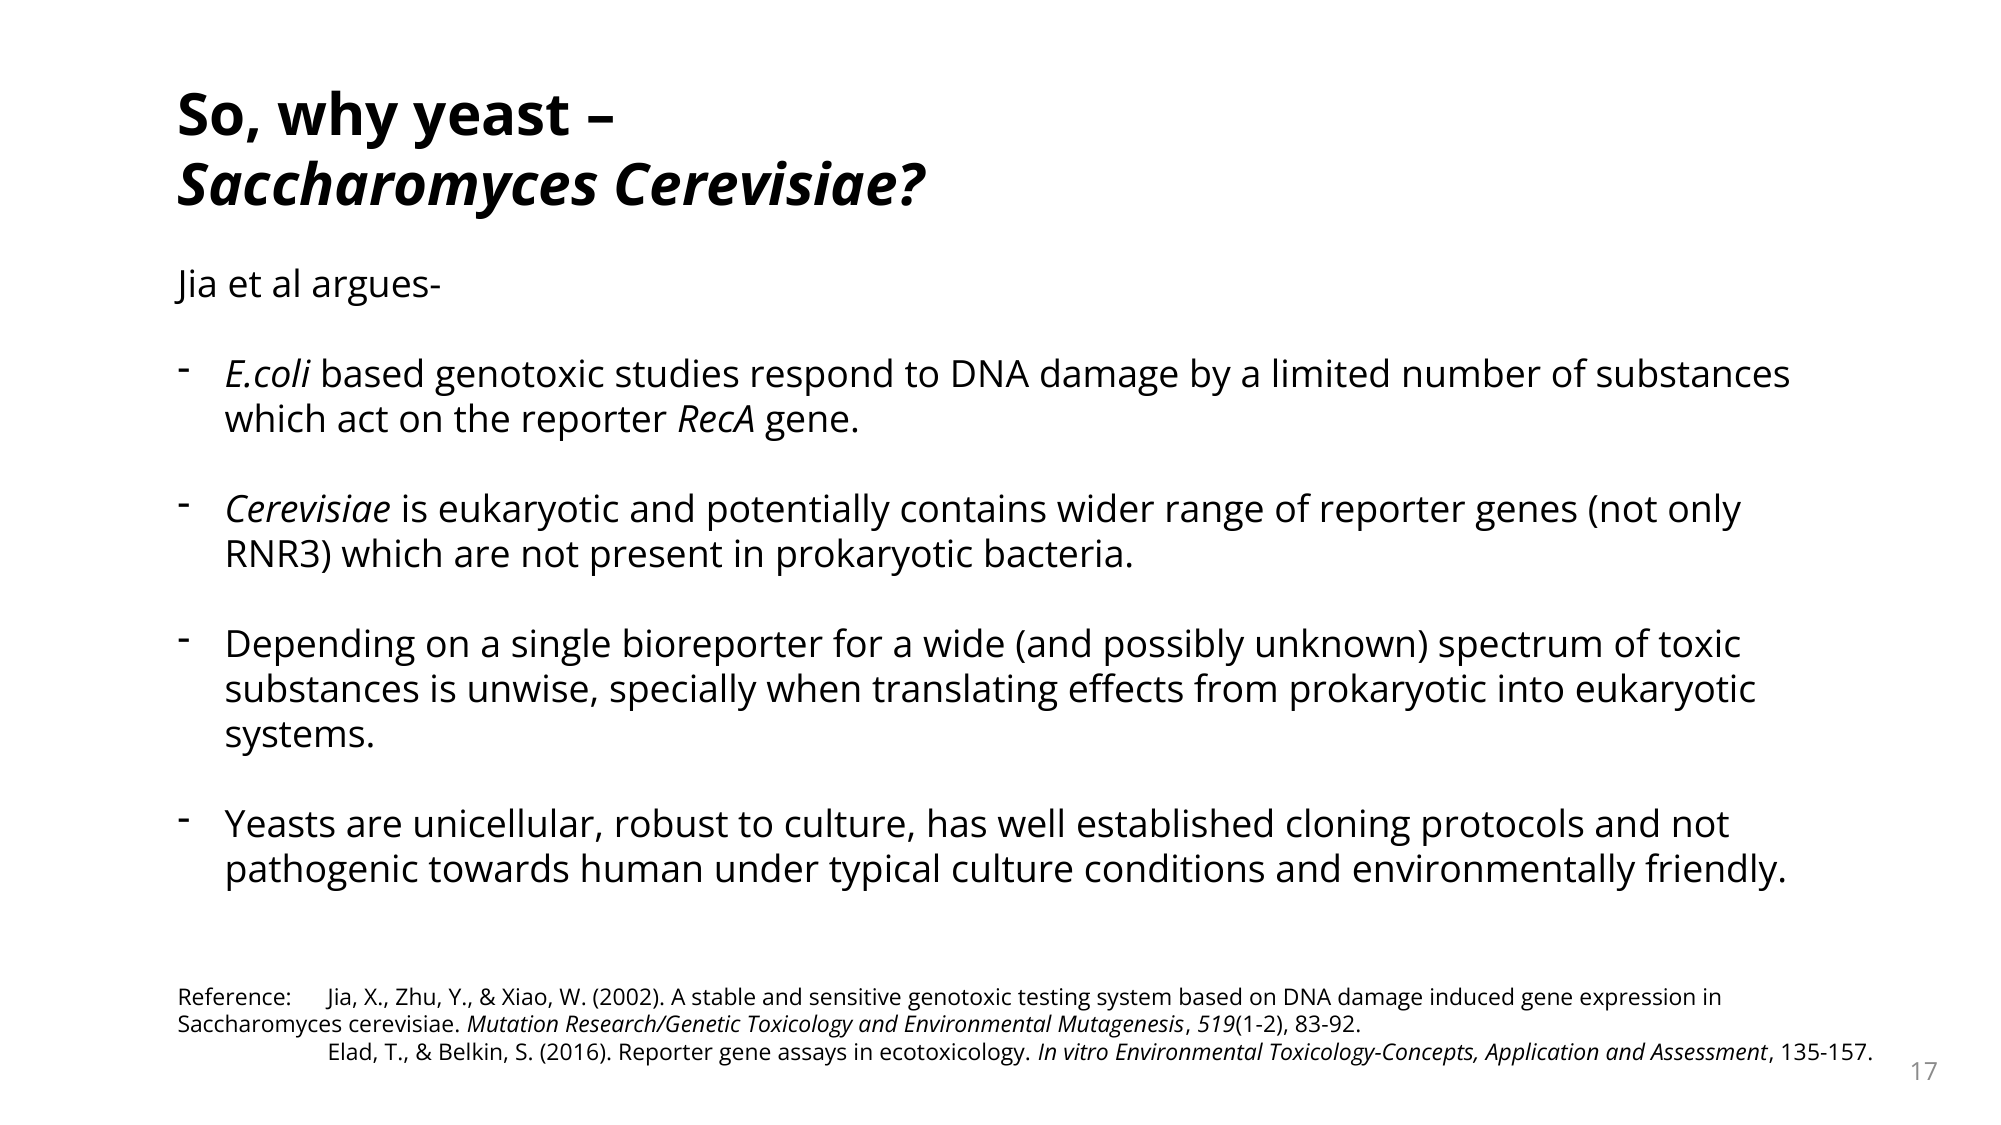

So, why yeast – Saccharomyces Cerevisiae?
Jia et al argues-
E.coli based genotoxic studies respond to DNA damage by a limited number of substances which act on the reporter RecA gene.

Cerevisiae is eukaryotic and potentially contains wider range of reporter genes (not only RNR3) which are not present in prokaryotic bacteria.

Depending on a single bioreporter for a wide (and possibly unknown) spectrum of toxic substances is unwise, specially when translating effects from prokaryotic into eukaryotic systems.

Yeasts are unicellular, robust to culture, has well established cloning protocols and not pathogenic towards human under typical culture conditions and environmentally friendly.
Reference:	Jia, X., Zhu, Y., & Xiao, W. (2002). A stable and sensitive genotoxic testing system based on DNA damage induced gene expression in 	Saccharomyces cerevisiae. Mutation Research/Genetic Toxicology and Environmental Mutagenesis, 519(1-2), 83-92.
	Elad, T., & Belkin, S. (2016). Reporter gene assays in ecotoxicology. In vitro Environmental Toxicology-Concepts, Application and Assessment, 135-157.
17